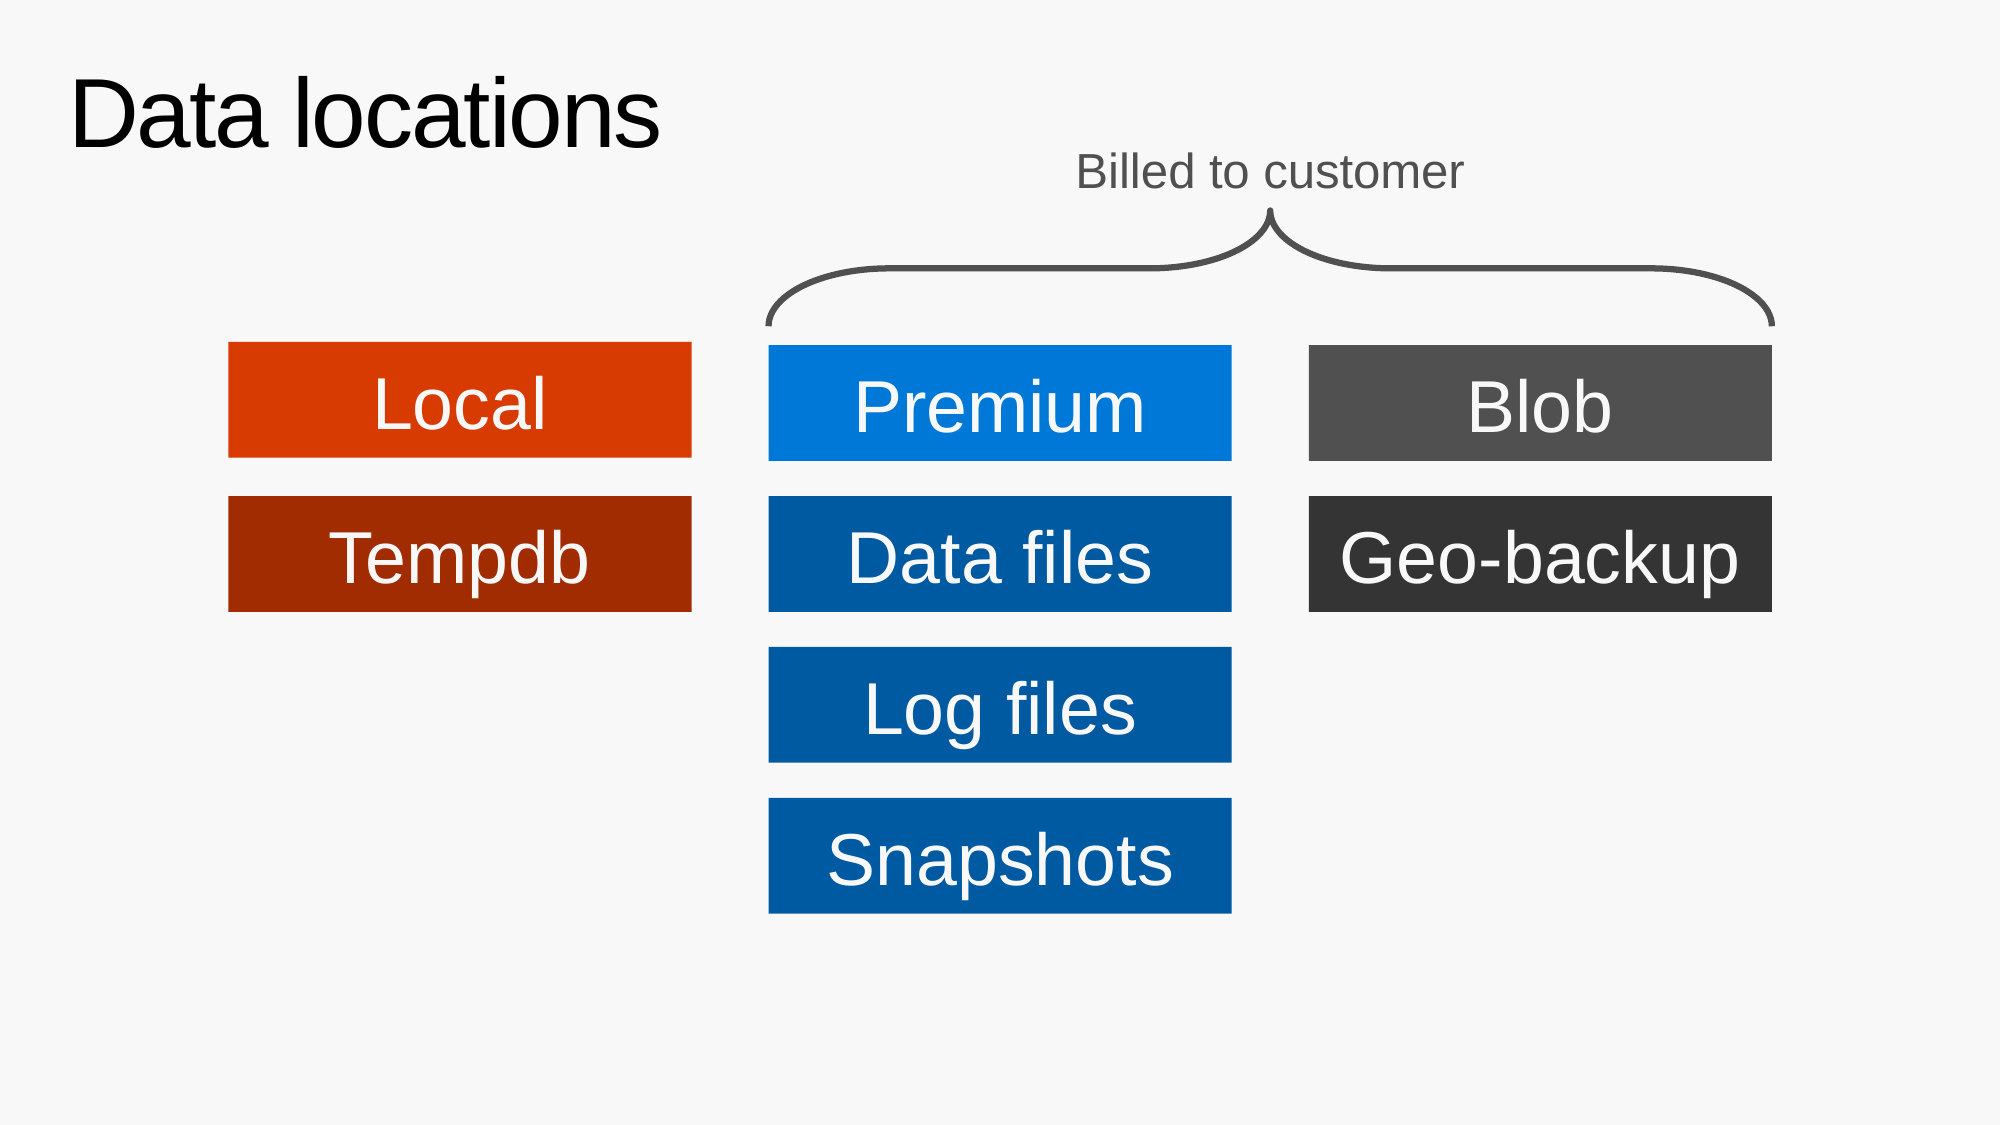

# Data locations
Billed to customer
Local
Premium
Blob
Tempdb
Data files
Geo-backup
Log files
Snapshots